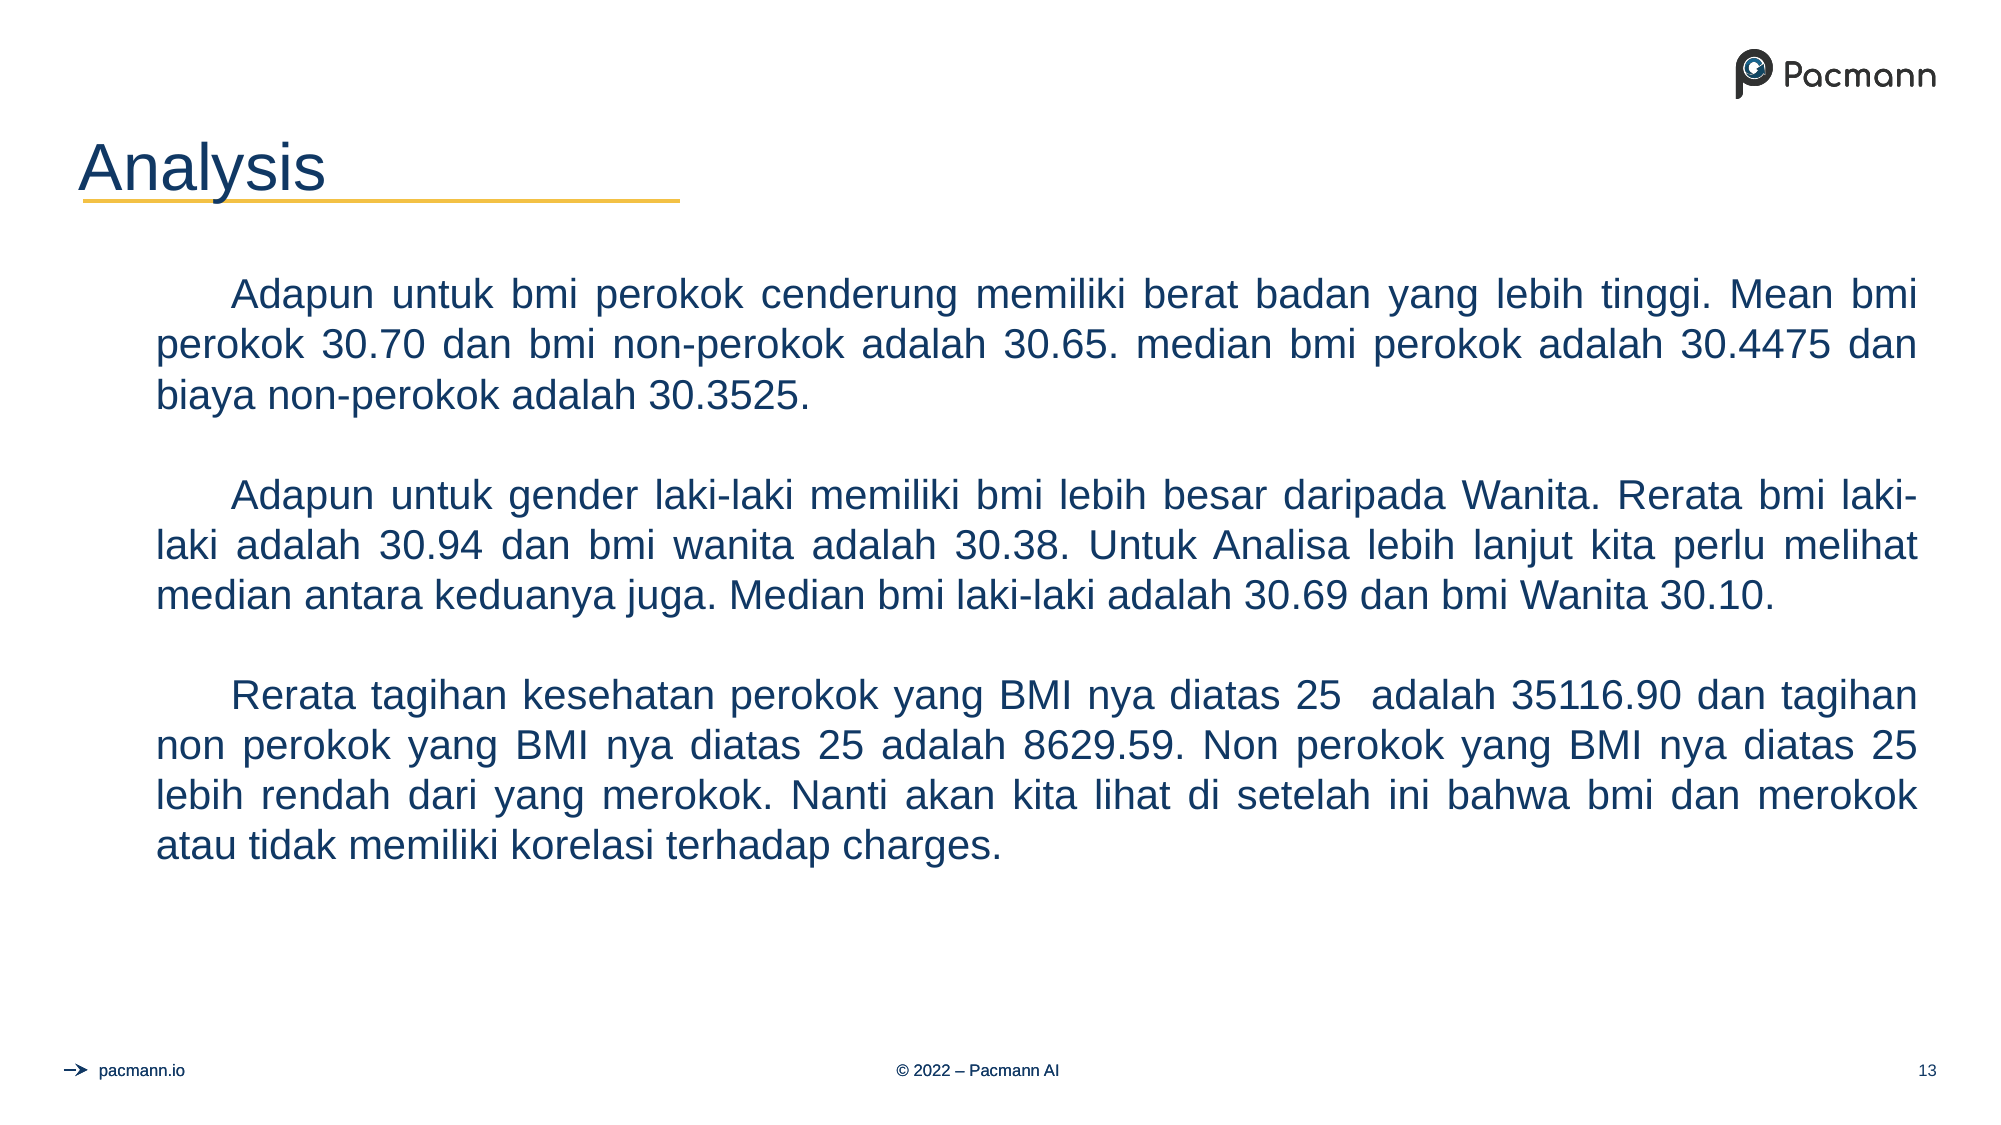

# Analysis
Adapun untuk bmi perokok cenderung memiliki berat badan yang lebih tinggi. Mean bmi perokok 30.70 dan bmi non-perokok adalah 30.65. median bmi perokok adalah 30.4475 dan biaya non-perokok adalah 30.3525.

Adapun untuk gender laki-laki memiliki bmi lebih besar daripada Wanita. Rerata bmi laki-laki adalah 30.94 dan bmi wanita adalah 30.38. Untuk Analisa lebih lanjut kita perlu melihat median antara keduanya juga. Median bmi laki-laki adalah 30.69 dan bmi Wanita 30.10.

Rerata tagihan kesehatan perokok yang BMI nya diatas 25  adalah 35116.90 dan tagihan non perokok yang BMI nya diatas 25 adalah 8629.59. Non perokok yang BMI nya diatas 25 lebih rendah dari yang merokok. Nanti akan kita lihat di setelah ini bahwa bmi dan merokok atau tidak memiliki korelasi terhadap charges.